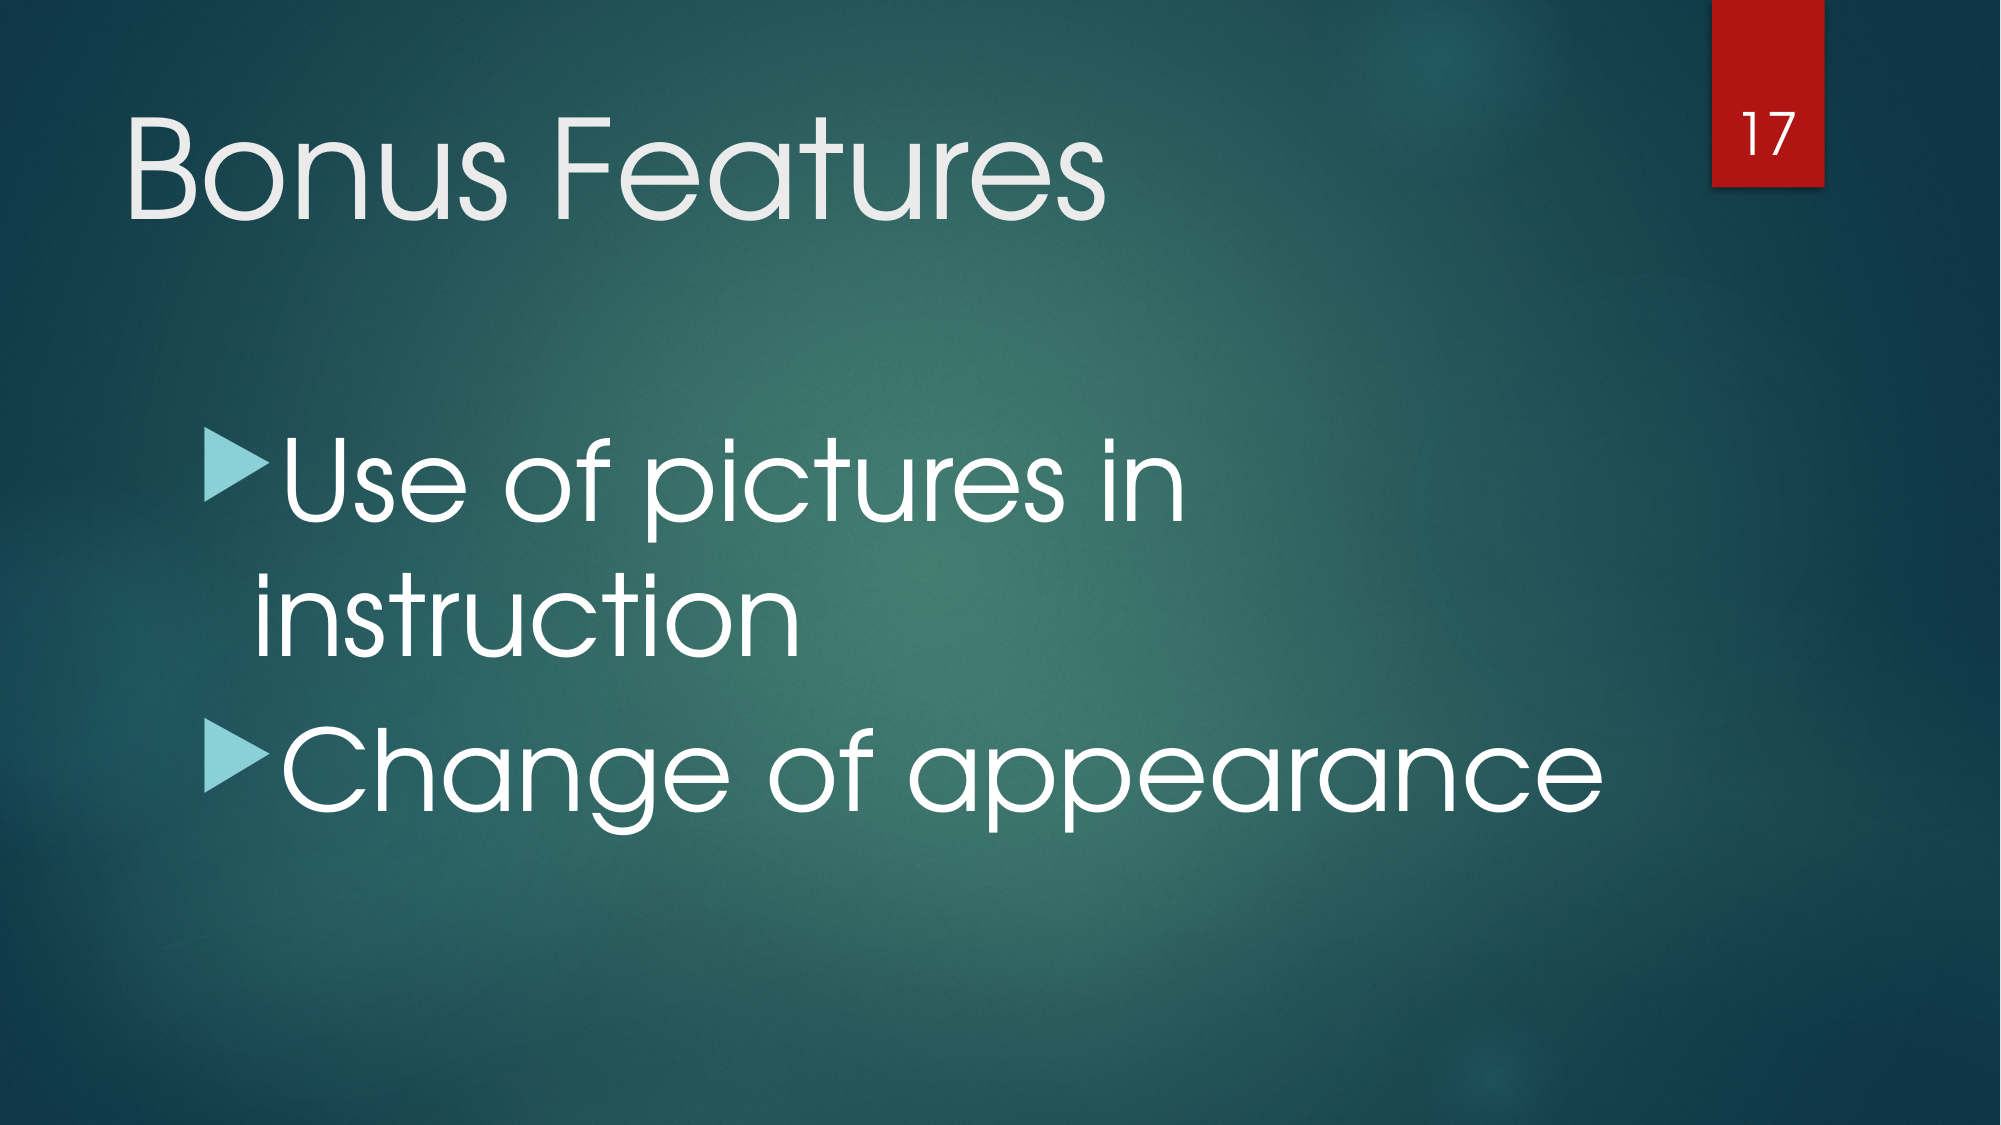

17
# Bonus Features
Use of pictures in instruction
Change of appearance